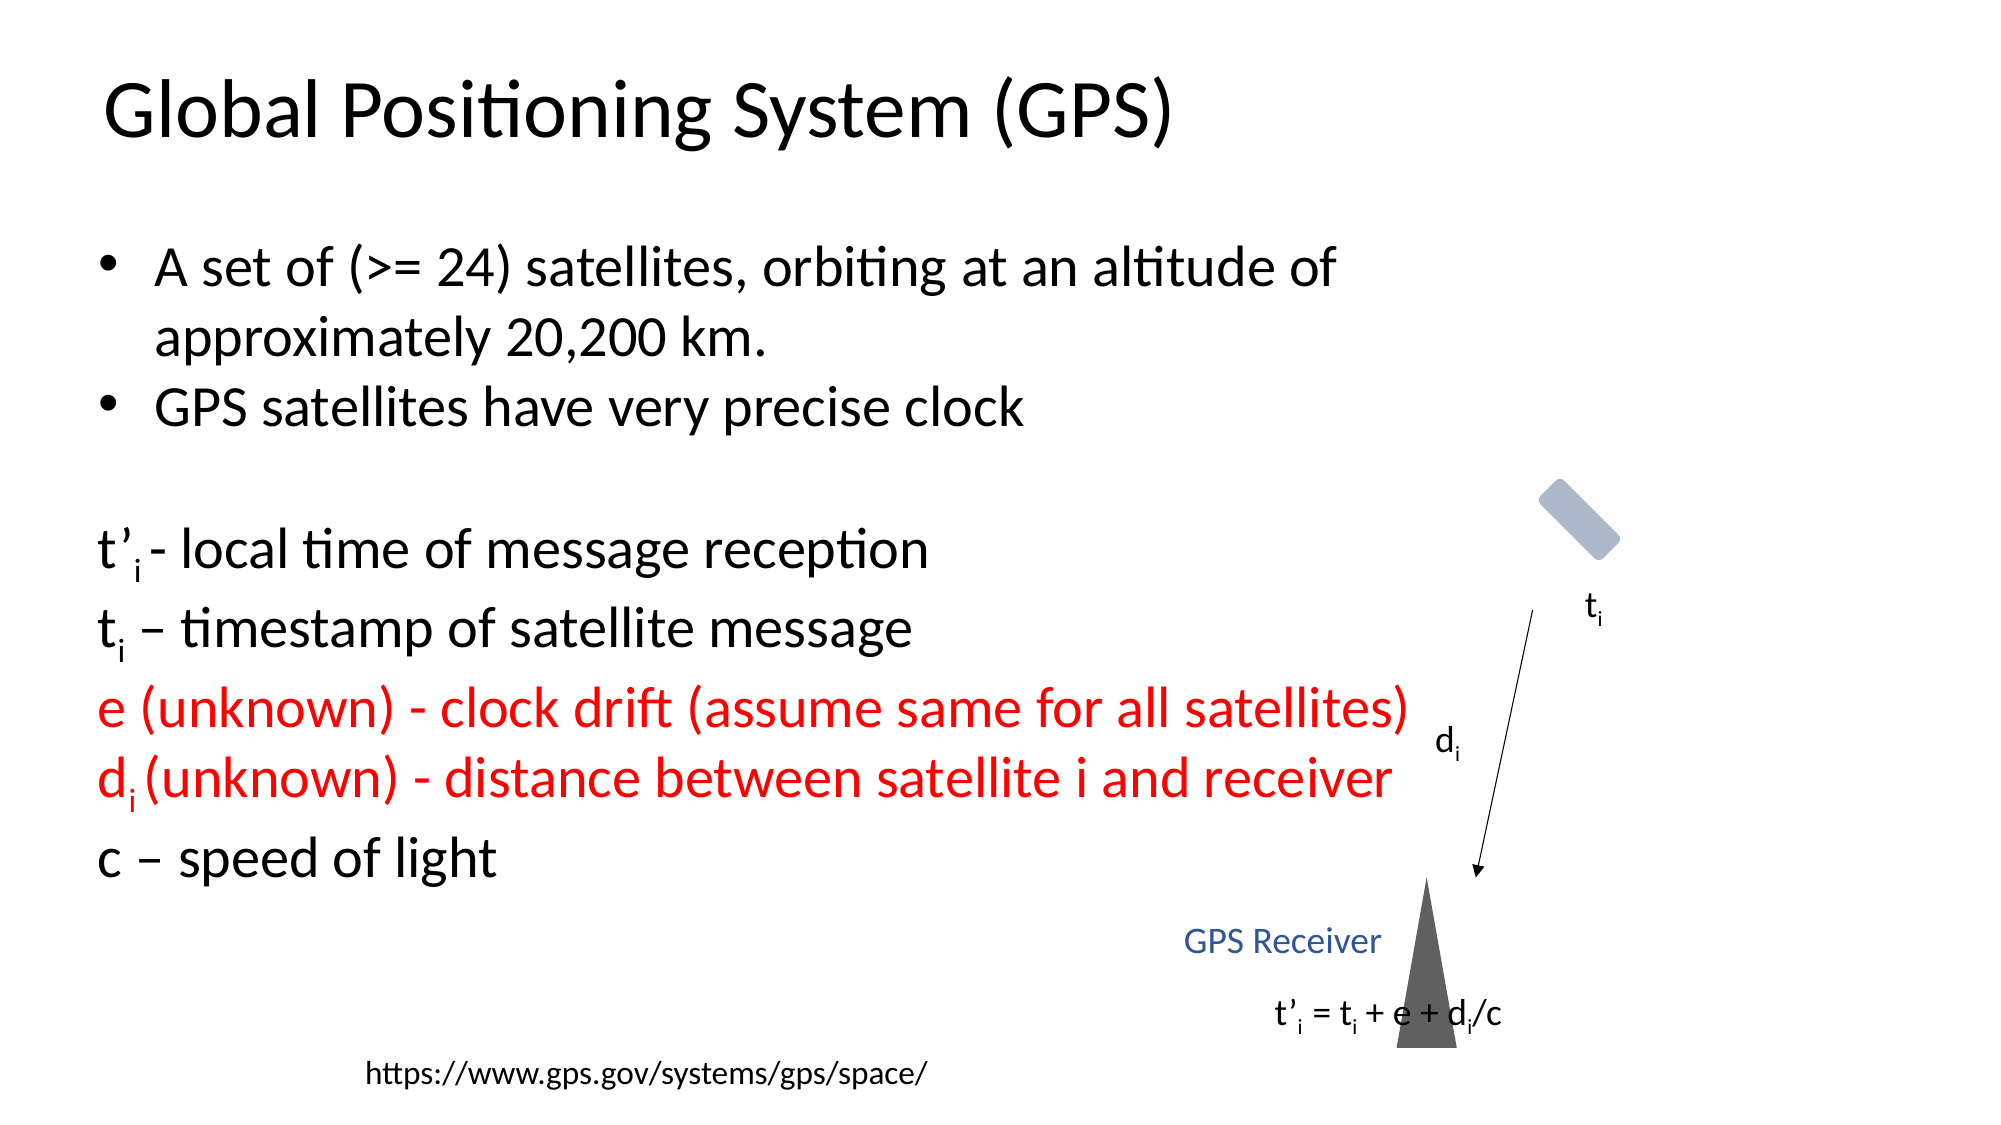

Global Positioning System (GPS)
A set of (>= 24) satellites, orbiting at an altitude of approximately 20,200 km.
GPS satellites have very precise clock

t’i - local time of message reception
ti – timestamp of satellite message
e (unknown) - clock drift (assume same for all satellites)
di (unknown) - distance between satellite i and receiver
c – speed of light

ti
di

GPS Receiver
t’i  = ti + e + di/c
https://www.gps.gov/systems/gps/space/